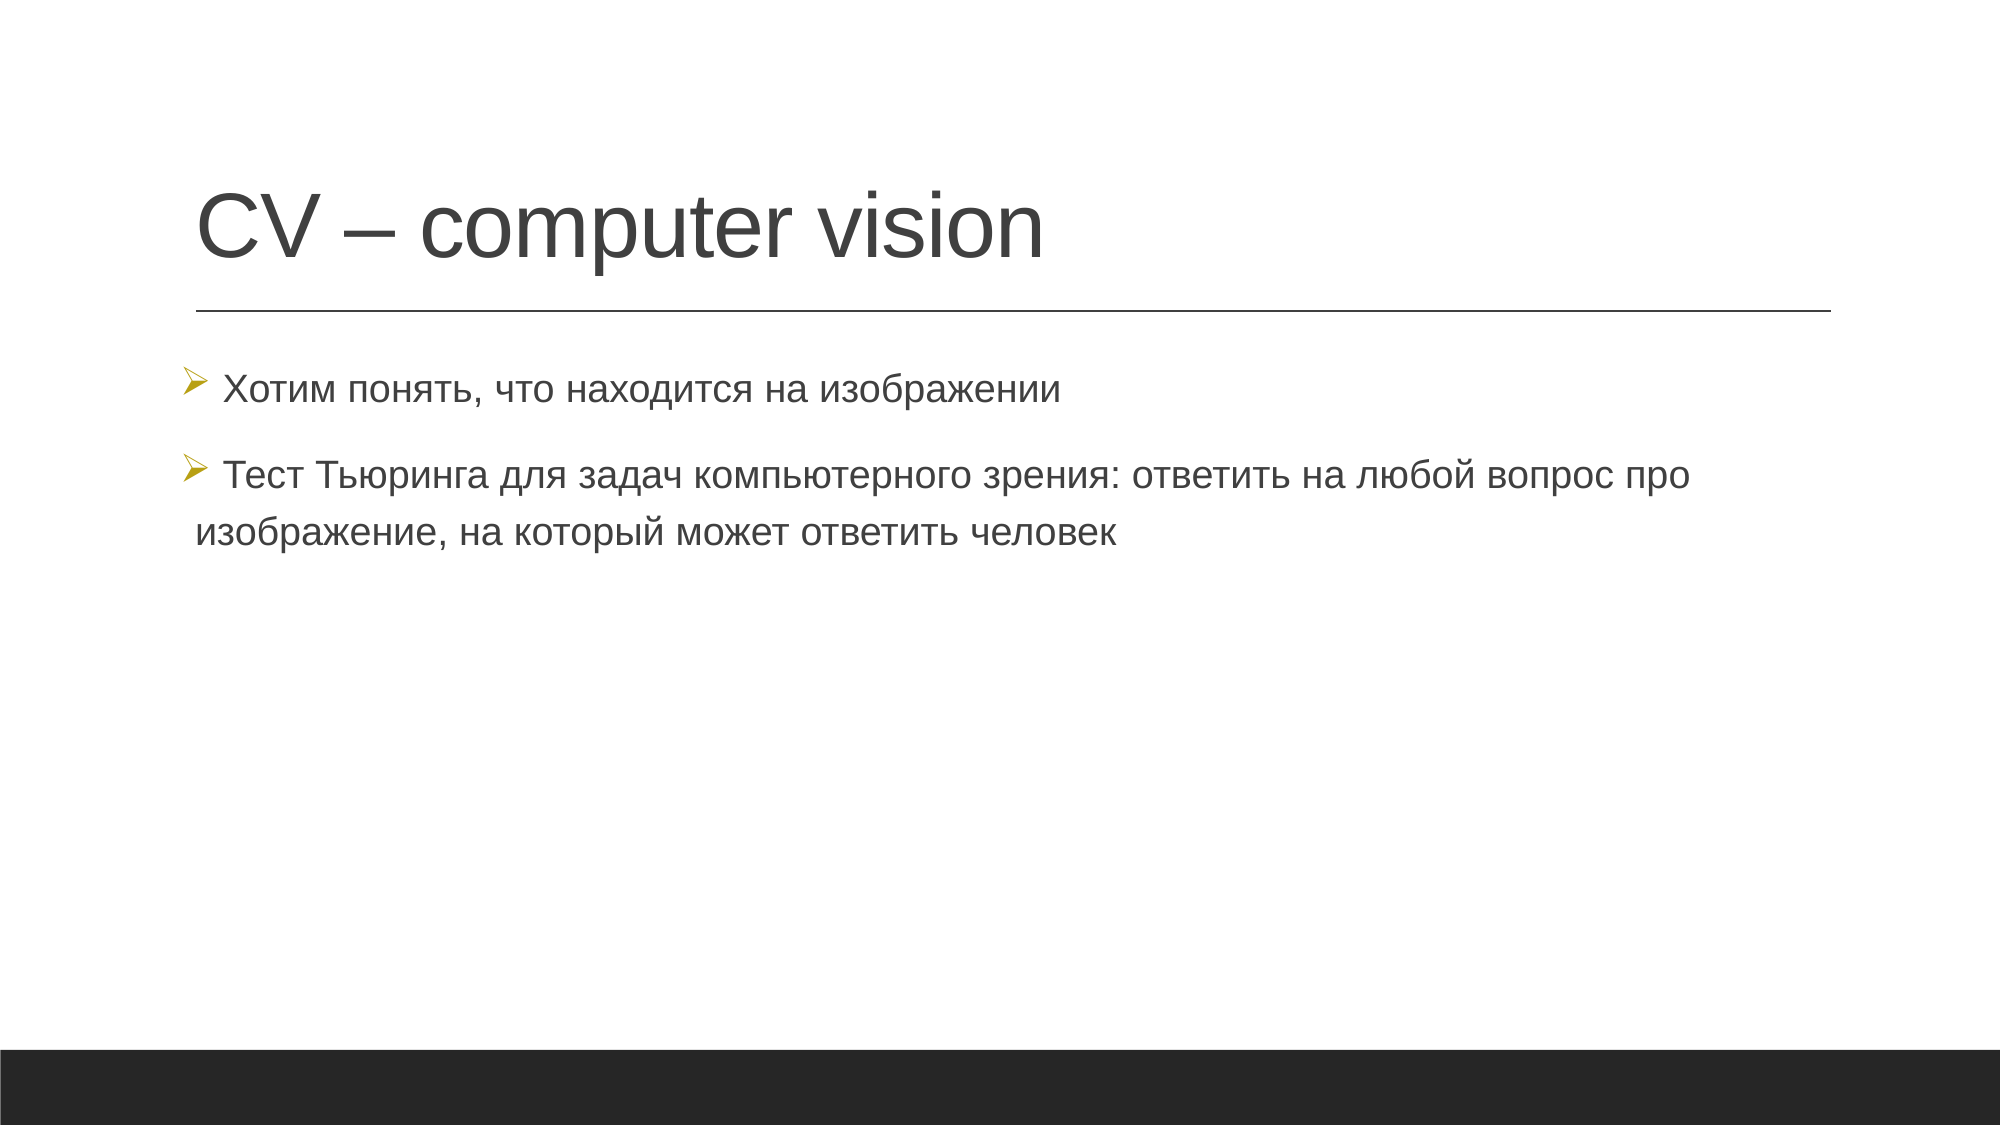

# CV – computer vision
 Хотим понять, что находится на изображении
 Тест Тьюринга для задач компьютерного зрения: ответить на любой вопрос про изображение, на который может ответить человек